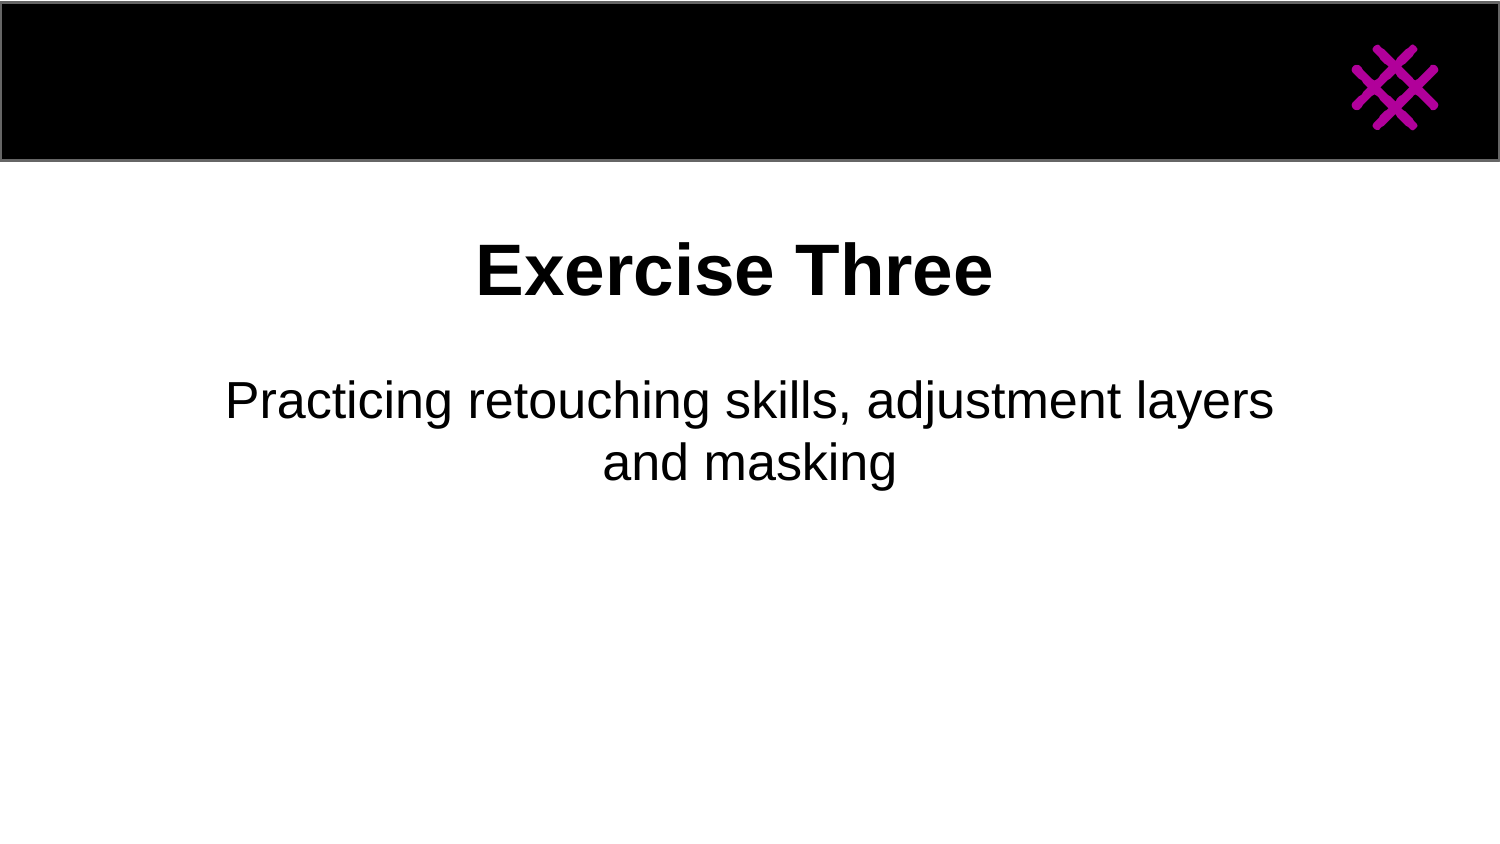

Exercise Three

Practicing retouching skills, adjustment layers and masking